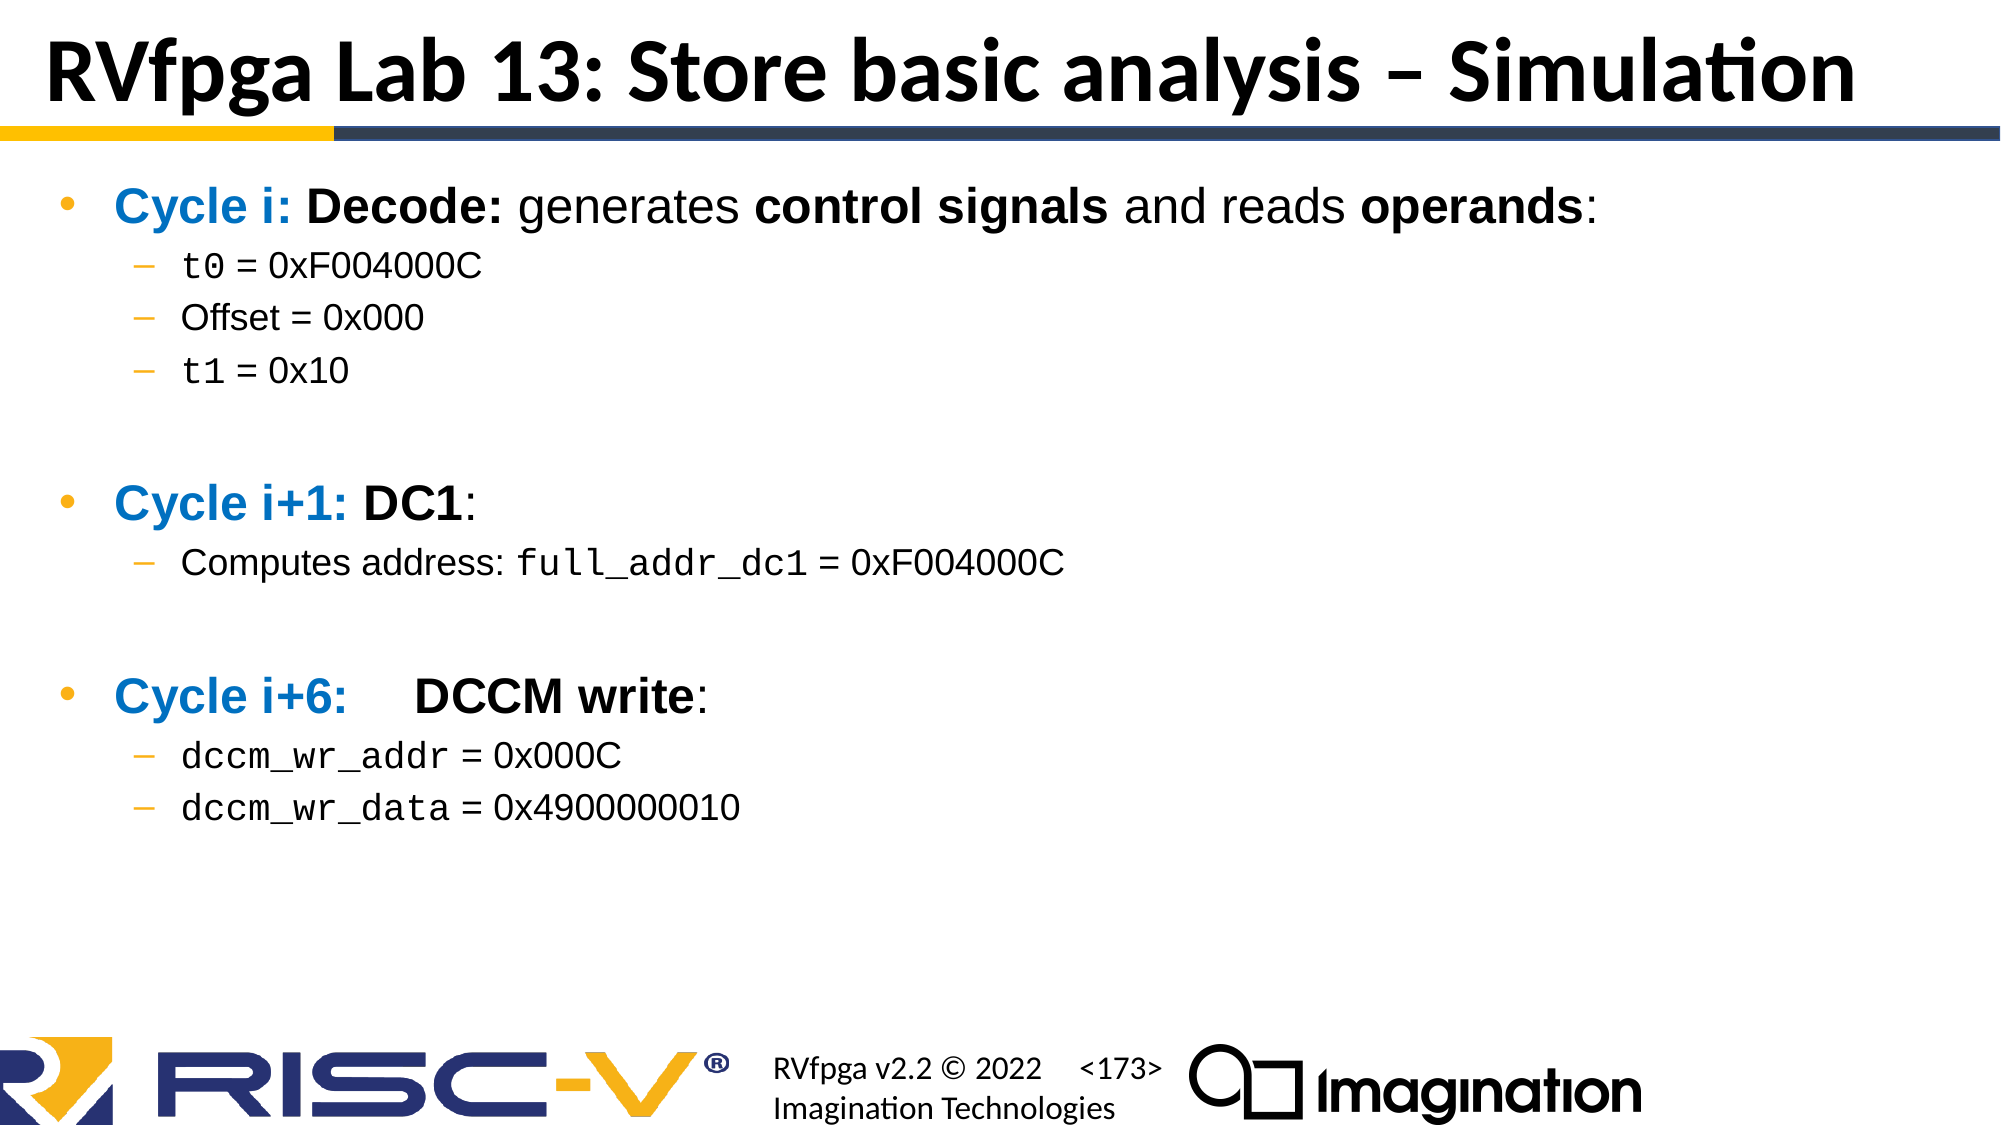

# RVfpga Lab 13: Store basic analysis – Simulation
Cycle i: Decode: generates control signals and reads operands:
t0 = 0xF004000C
Offset = 0x000
t1 = 0x10

Cycle i+1: DC1:
Computes address: full_addr_dc1 = 0xF004000C

Cycle i+6:	DCCM write:
dccm_wr_addr = 0x000C
dccm_wr_data = 0x4900000010